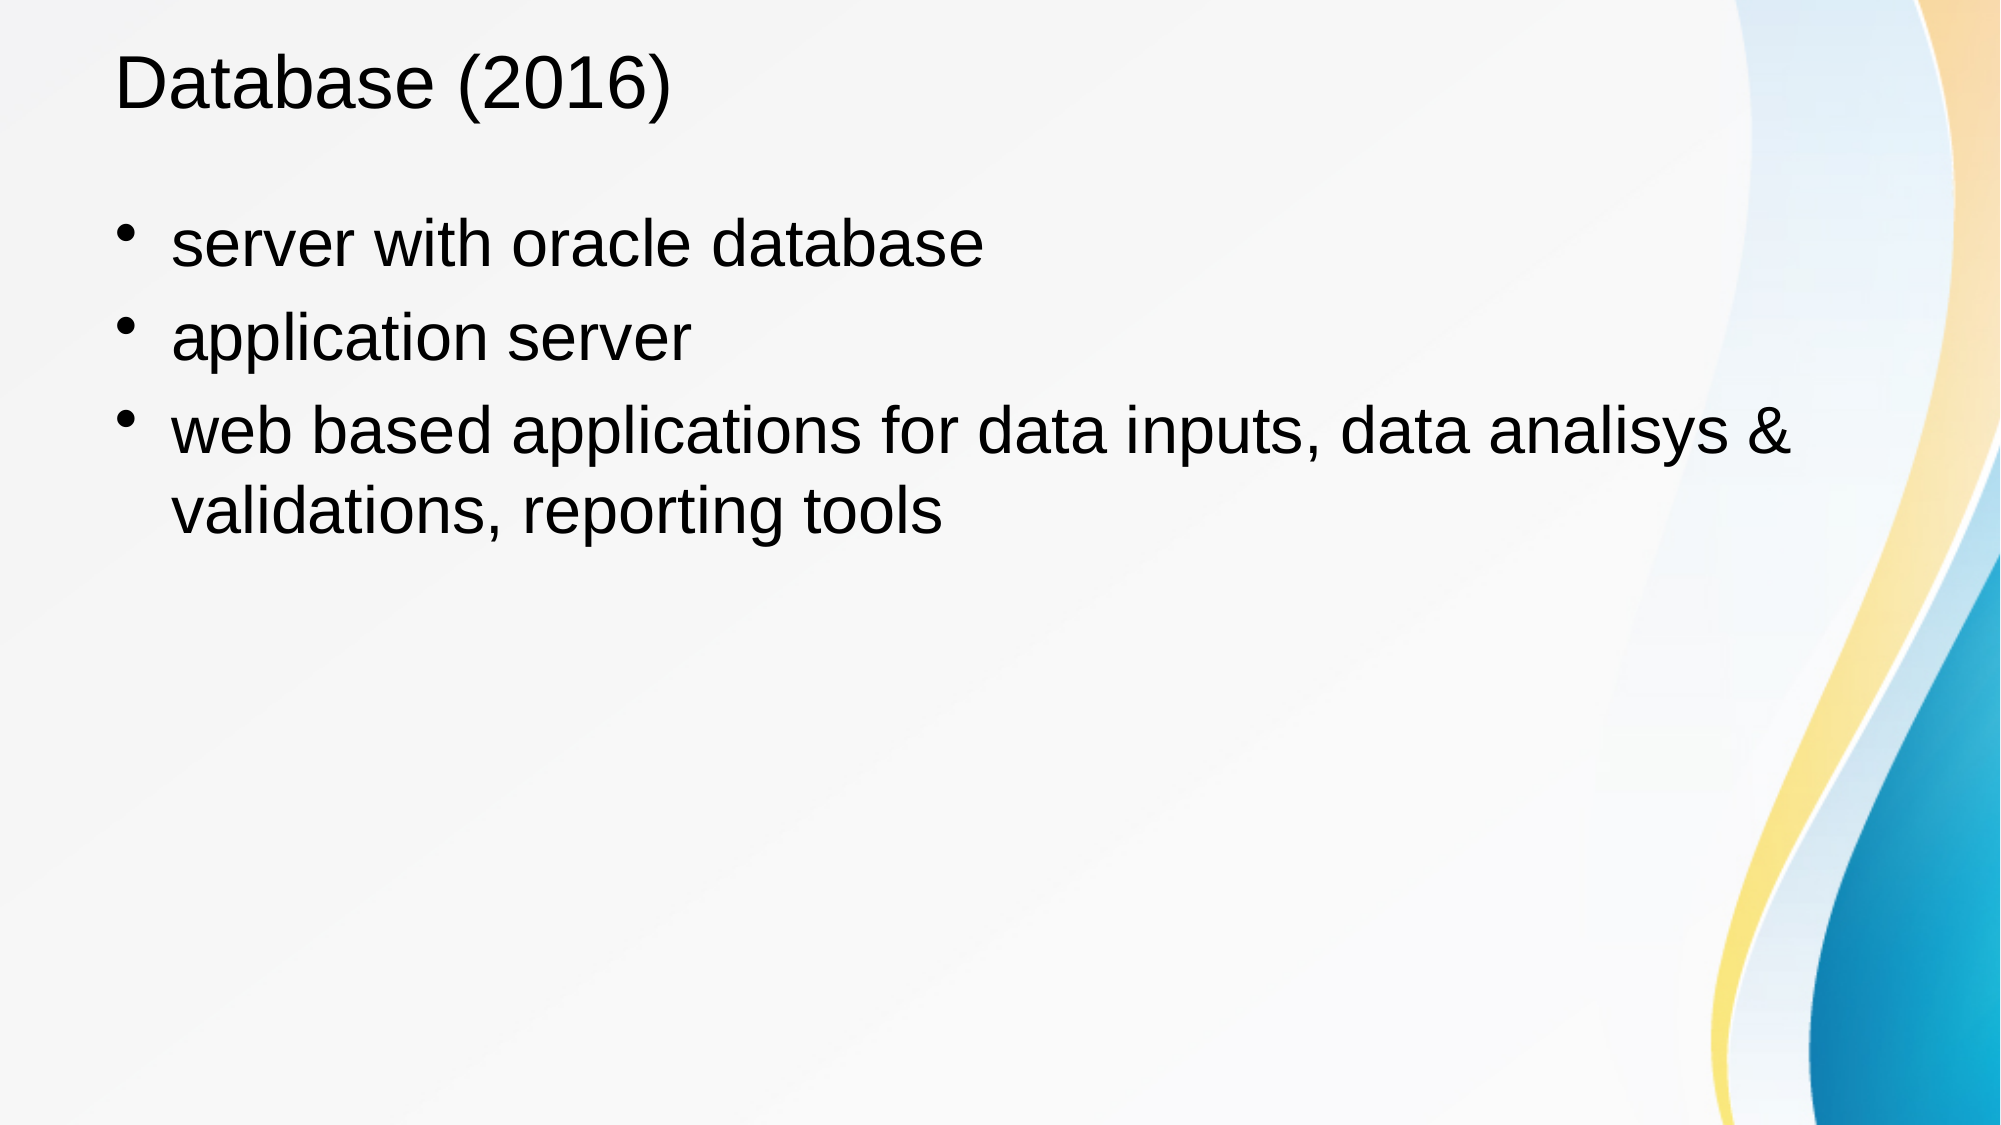

# Database (2016)
server with oracle database
application server
web based applications for data inputs, data analisys & validations, reporting tools